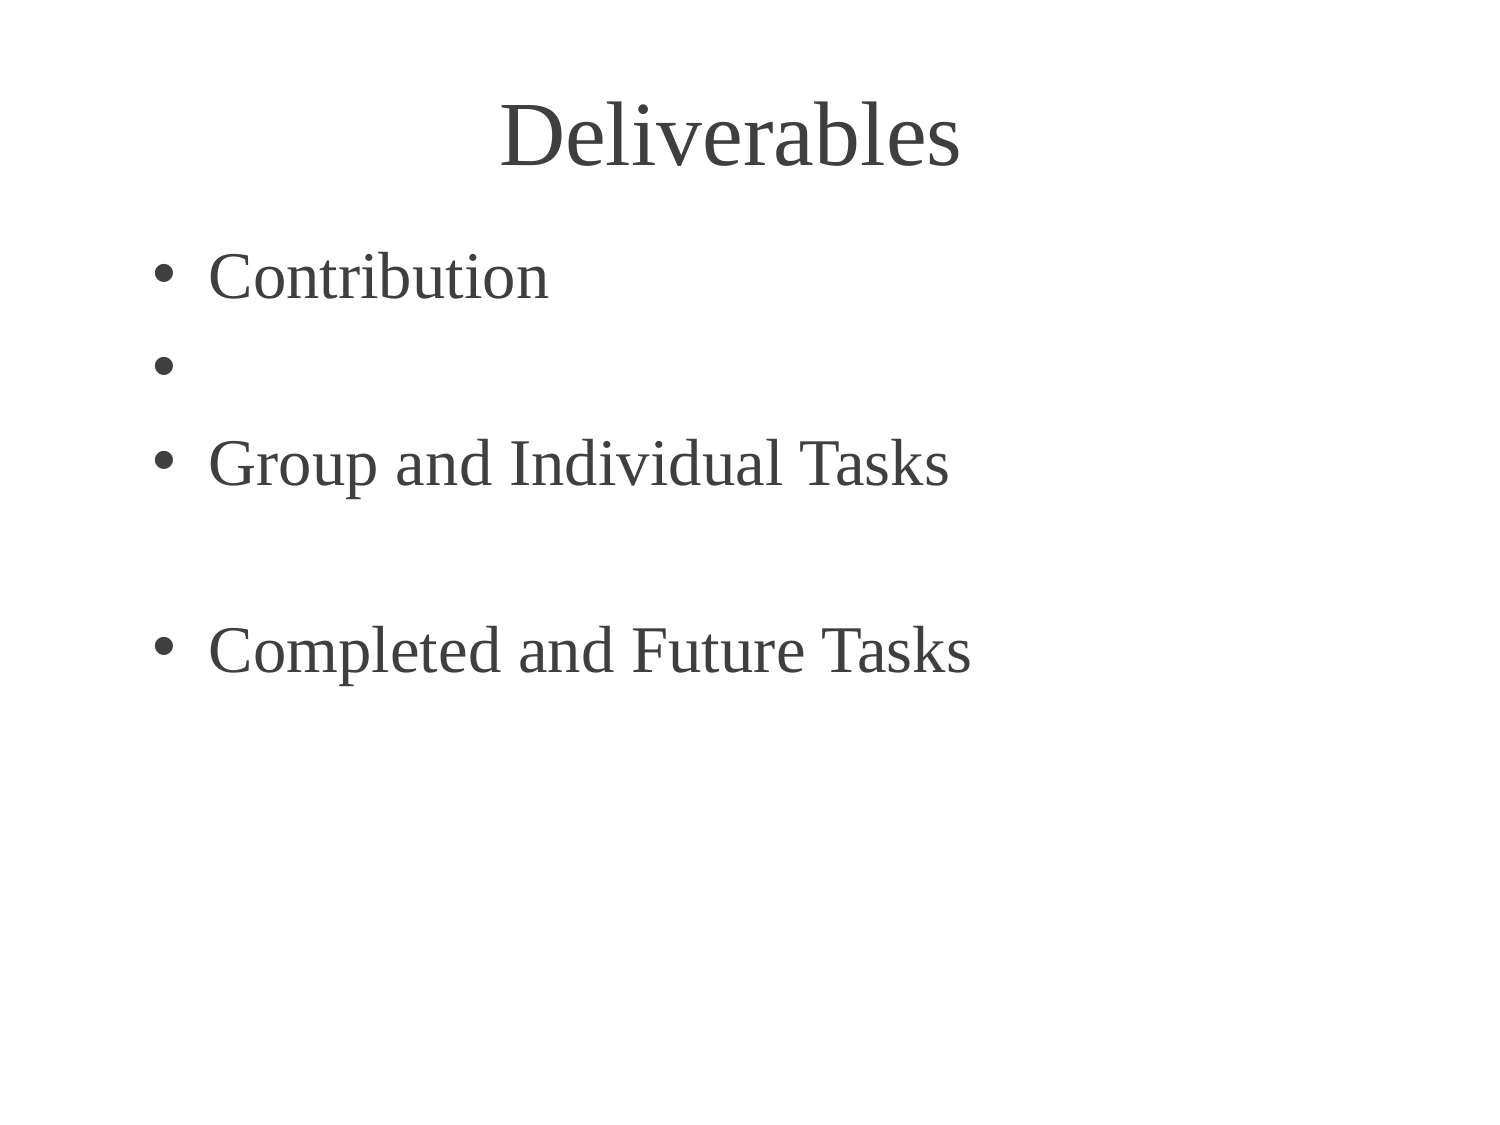

Deliverables
Contribution

Group and Individual Tasks

Completed and Future Tasks